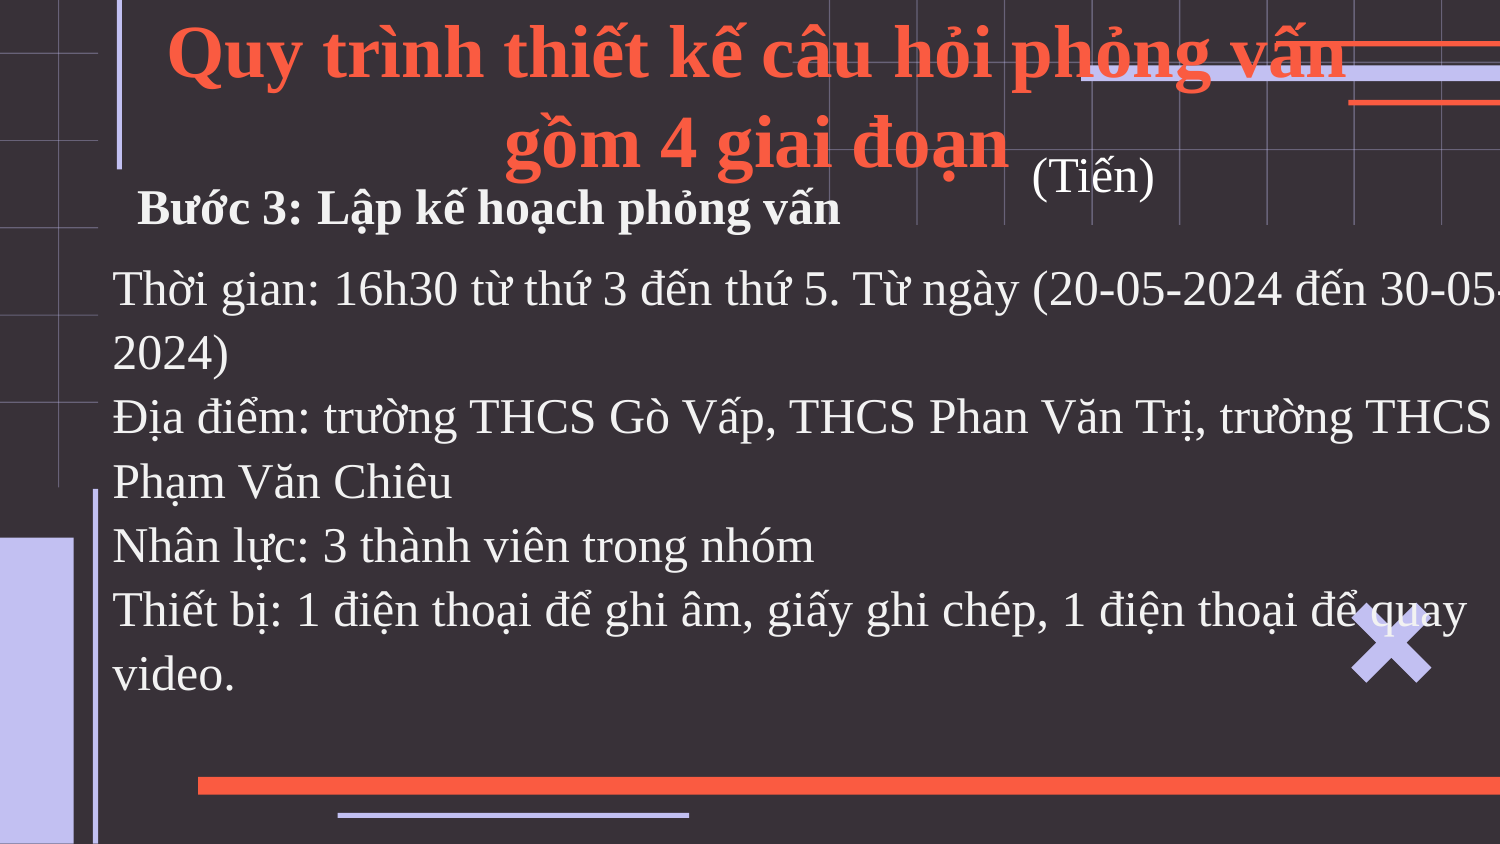

# Quy trình thiết kế câu hỏi phỏng vấn gồm 4 giai đoạn
(Tiến)
Bước 3: Lập kế hoạch phỏng vấn
Thời gian: 16h30 từ thứ 3 đến thứ 5. Từ ngày (20-05-2024 đến 30-05-2024)
Địa điểm: trường THCS Gò Vấp, THCS Phan Văn Trị, trường THCS Phạm Văn Chiêu
Nhân lực: 3 thành viên trong nhóm
Thiết bị: 1 điện thoại để ghi âm, giấy ghi chép, 1 điện thoại để quay video.